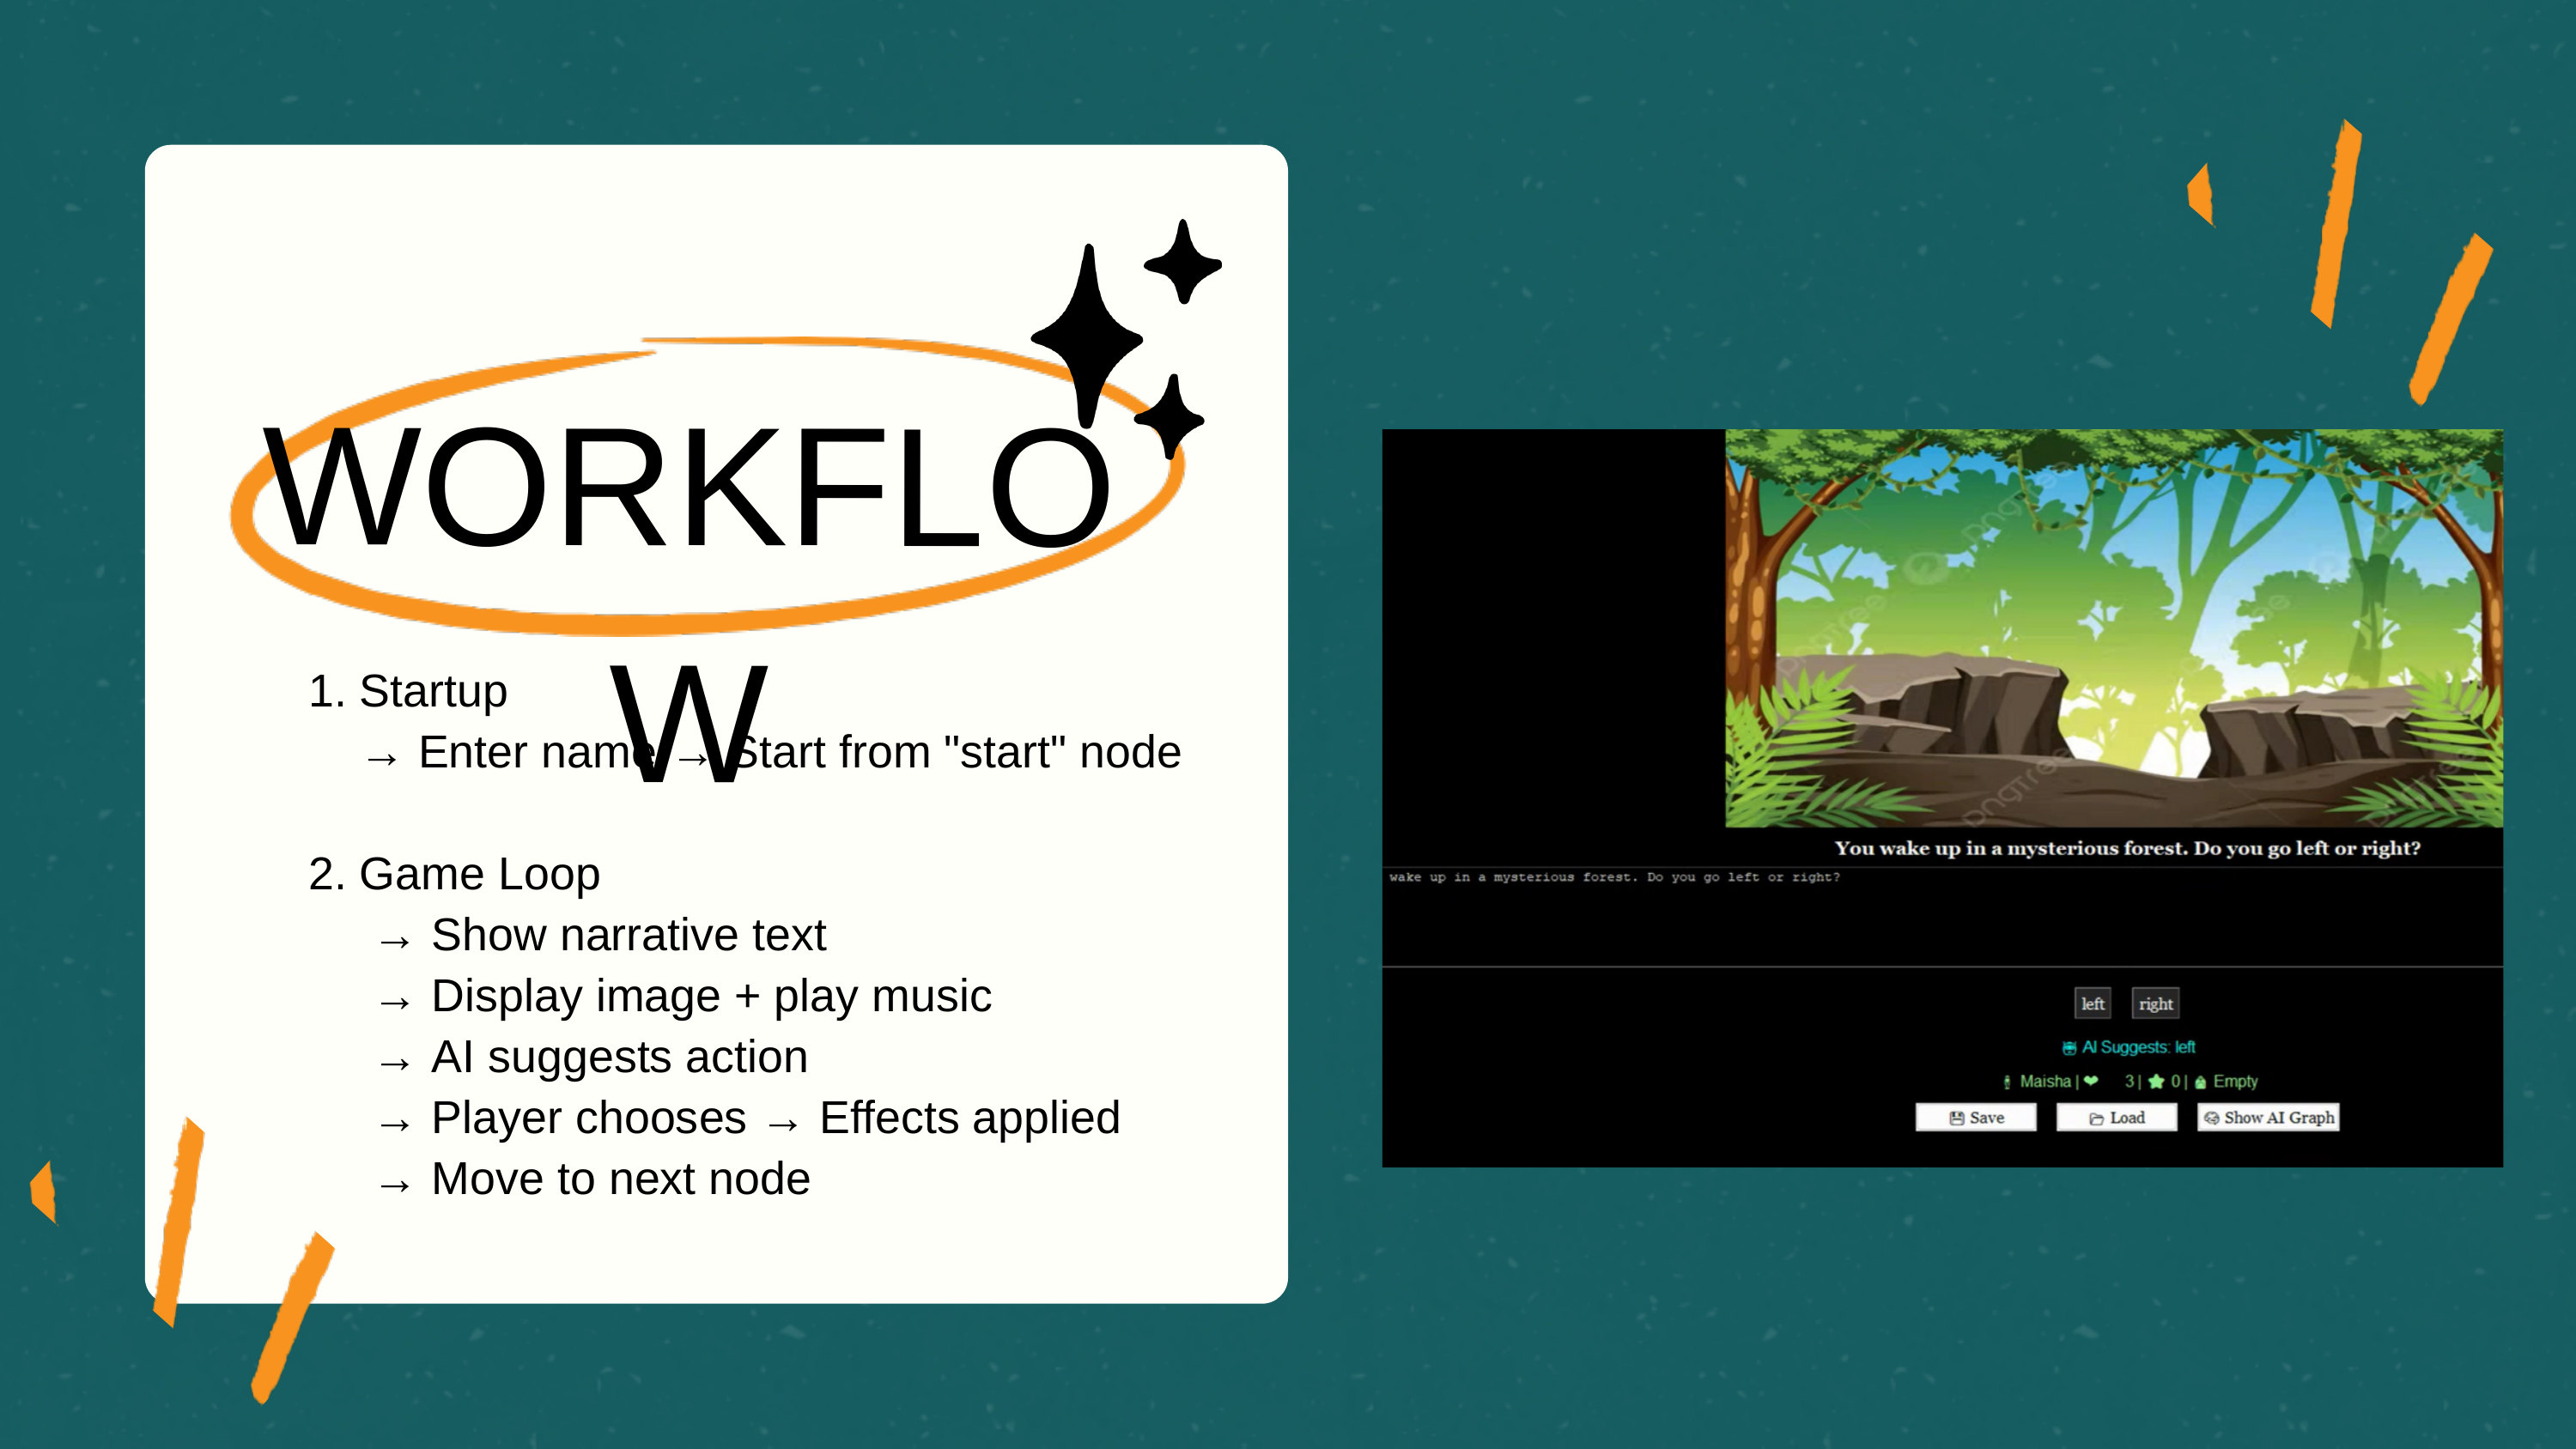

WORKFLOW

1. Startup
 → Enter name → Start from "start" node

2. Game Loop
     → Show narrative text
     → Display image + play music
     → AI suggests action
     → Player chooses → Effects applied
     → Move to next node